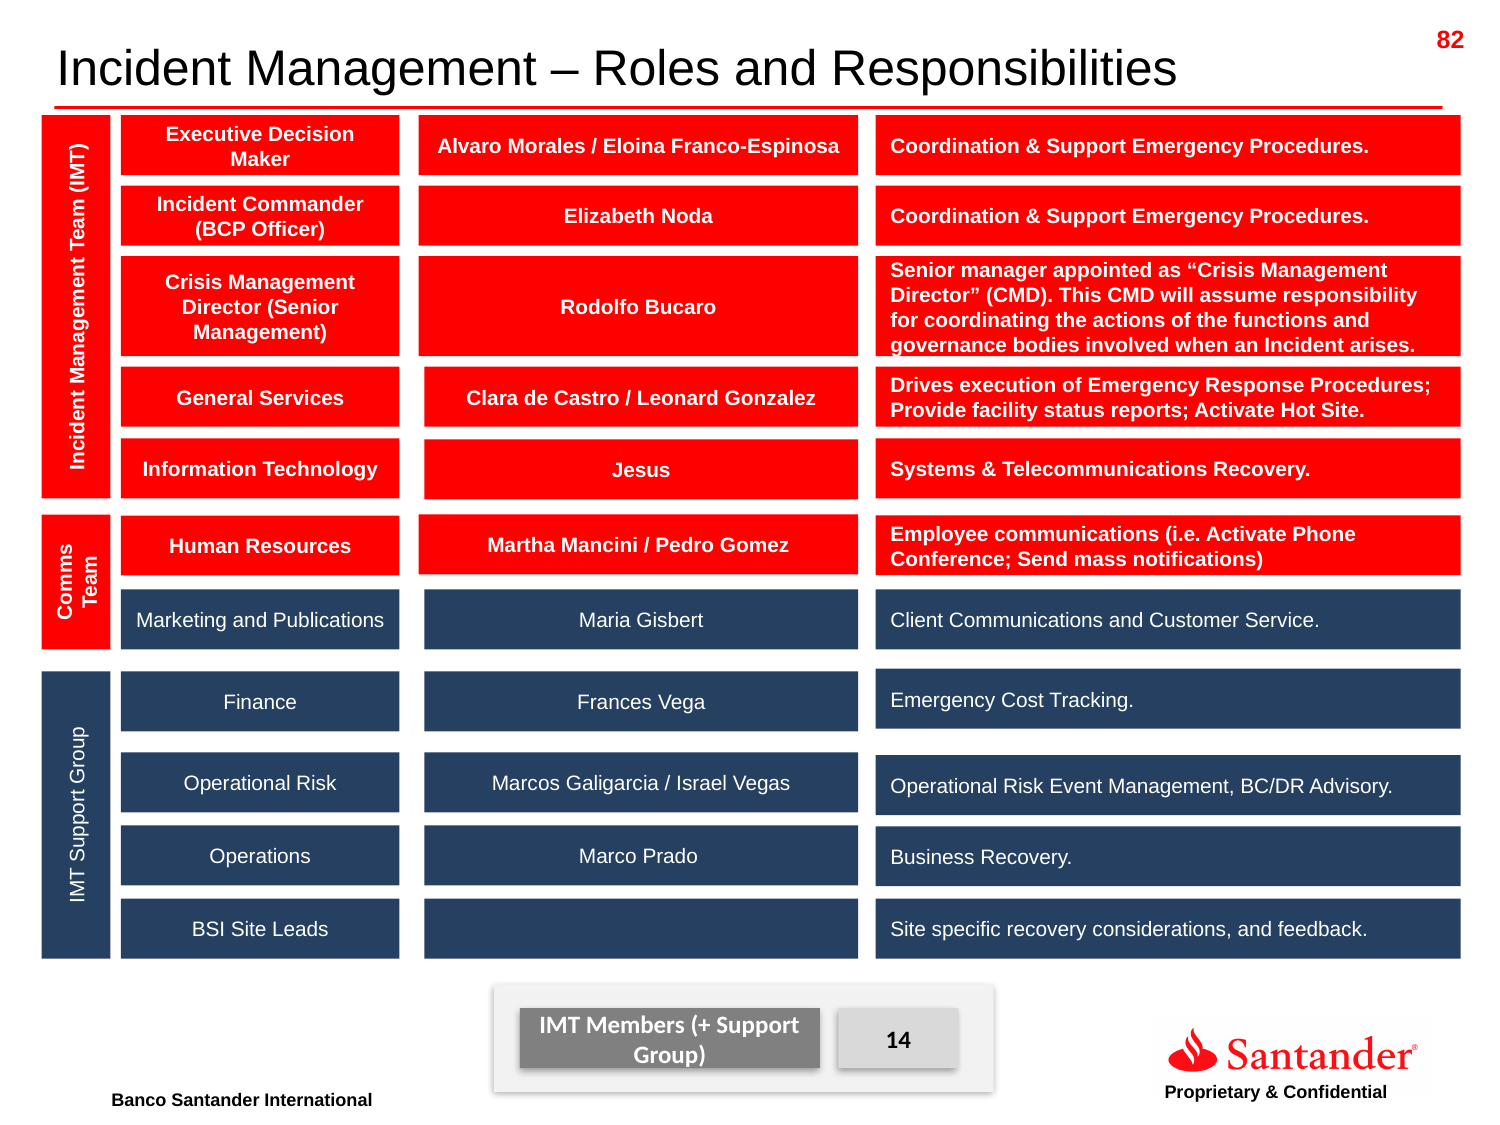

Incident Management – Roles and Responsibilities
Executive Decision Maker
Alvaro Morales / Eloina Franco-Espinosa
Coordination & Support Emergency Procedures.
Incident Management Team (IMT)
Incident Commander (BCP Officer)
Elizabeth Noda
Coordination & Support Emergency Procedures.
Crisis Management Director (Senior Management)
Rodolfo Bucaro
Senior manager appointed as “Crisis Management Director” (CMD). This CMD will assume responsibility for coordinating the actions of the functions and governance bodies involved when an Incident arises.
General Services
Clara de Castro / Leonard Gonzalez
Drives execution of Emergency Response Procedures; Provide facility status reports; Activate Hot Site.
Information Technology
Systems & Telecommunications Recovery.
Jesus
Comms Team
Martha Mancini / Pedro Gomez
Employee communications (i.e. Activate Phone Conference; Send mass notifications)
Human Resources
Marketing and Publications
Maria Gisbert
Client Communications and Customer Service.
Emergency Cost Tracking.
Finance
Frances Vega
IMT Support Group
Operational Risk
Marcos Galigarcia / Israel Vegas
Operational Risk Event Management, BC/DR Advisory.
Operations
Marco Prado
Business Recovery.
BSI Site Leads

Site specific recovery considerations, and feedback.

IMT Members (+ Support Group)
14